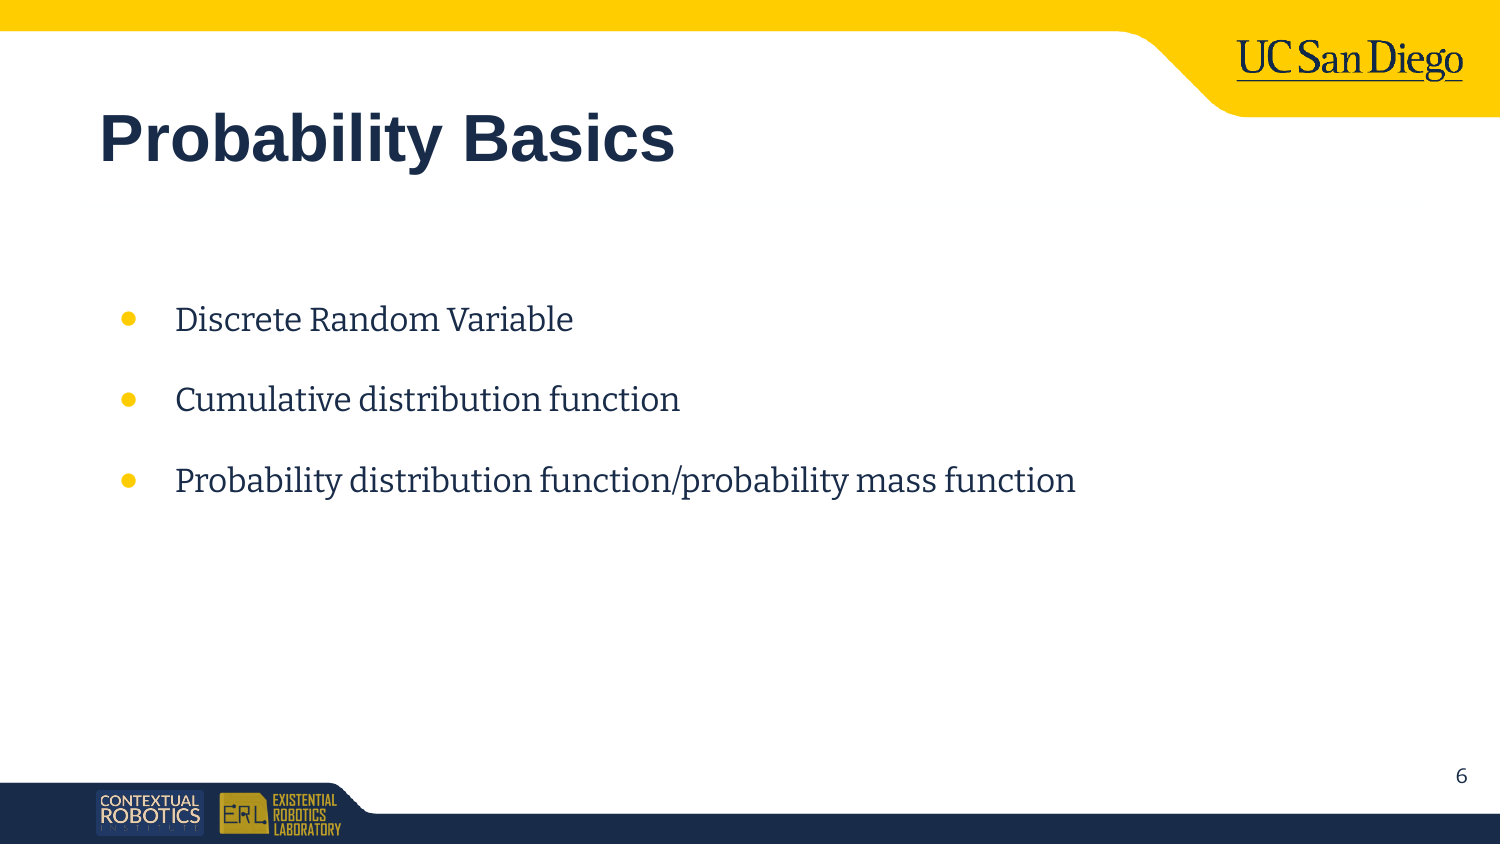

# Probability Basics
Discrete Random Variable
Cumulative distribution function
Probability distribution function/probability mass function
6